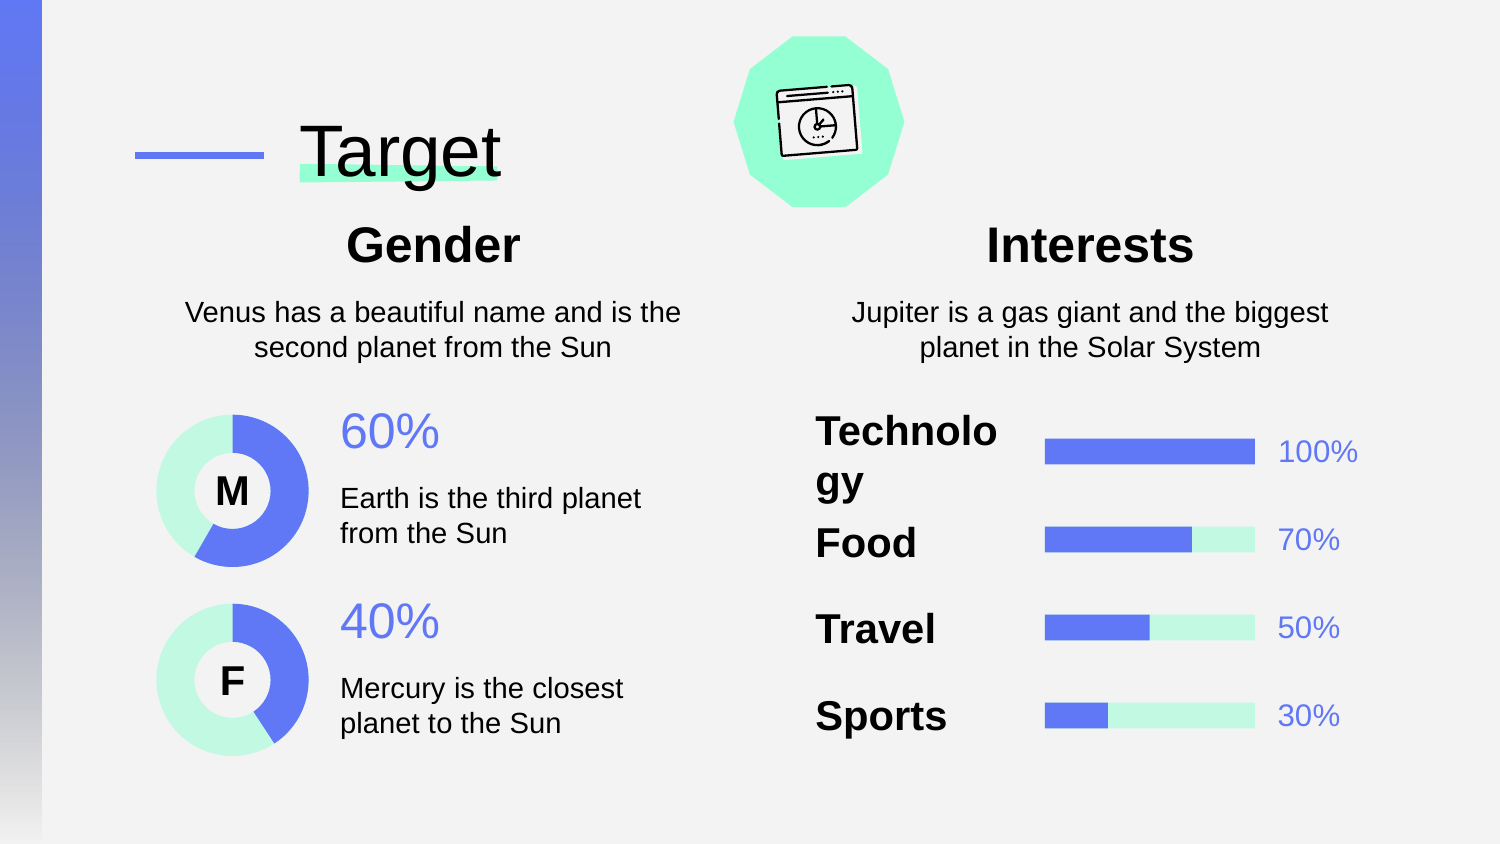

# Target

Gender
Interests
Venus has a beautiful name and is the second planet from the Sun
Jupiter is a gas giant and the biggest planet in the Solar System
60%

100%
Technology

M
Earth is the third planet from the Sun
70%
Food

50%
Travel
40%

F
Mercury is the closest planet to the Sun
30%
Sports